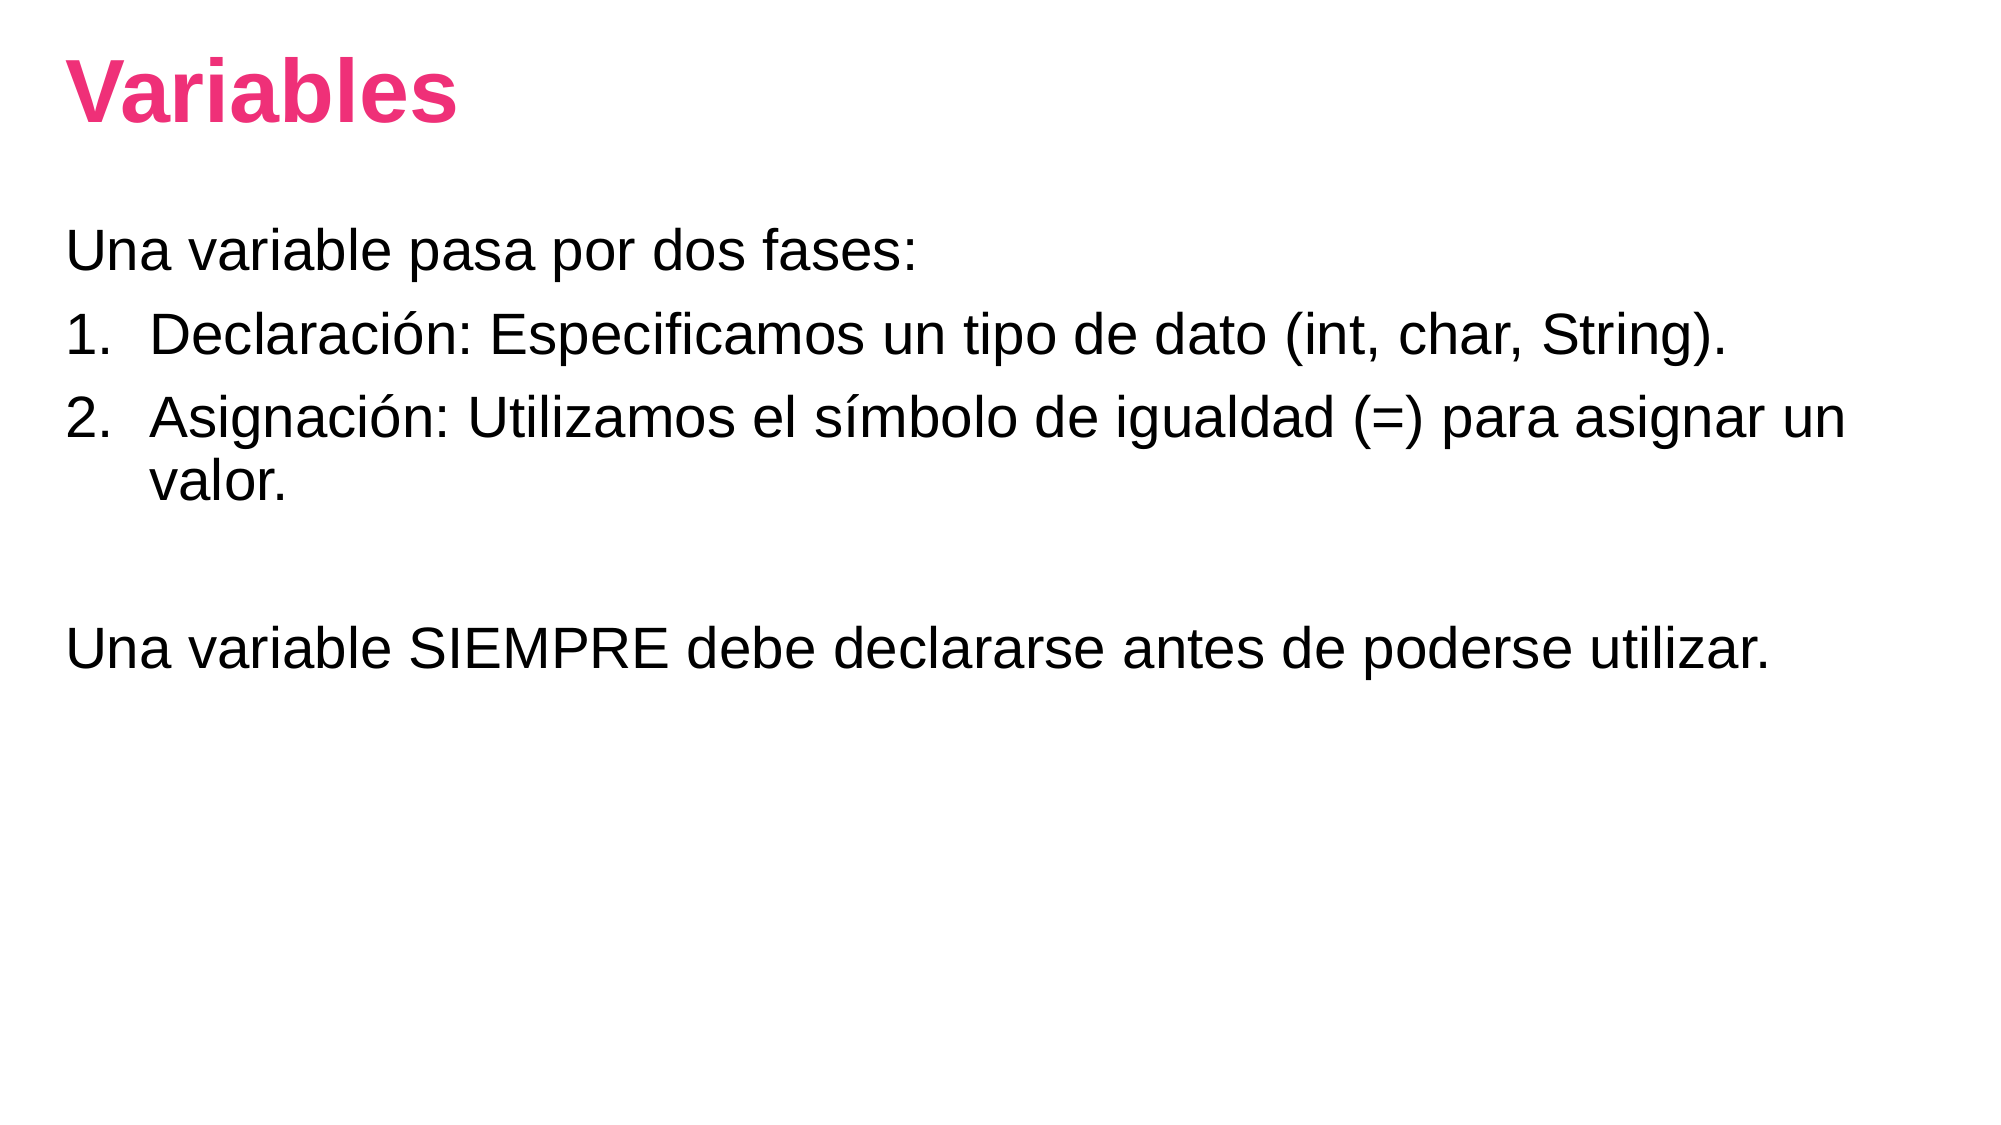

# Variables
Una variable pasa por dos fases:
Declaración: Especificamos un tipo de dato (int, char, String).
Asignación: Utilizamos el símbolo de igualdad (=) para asignar un valor.

Una variable SIEMPRE debe declararse antes de poderse utilizar.